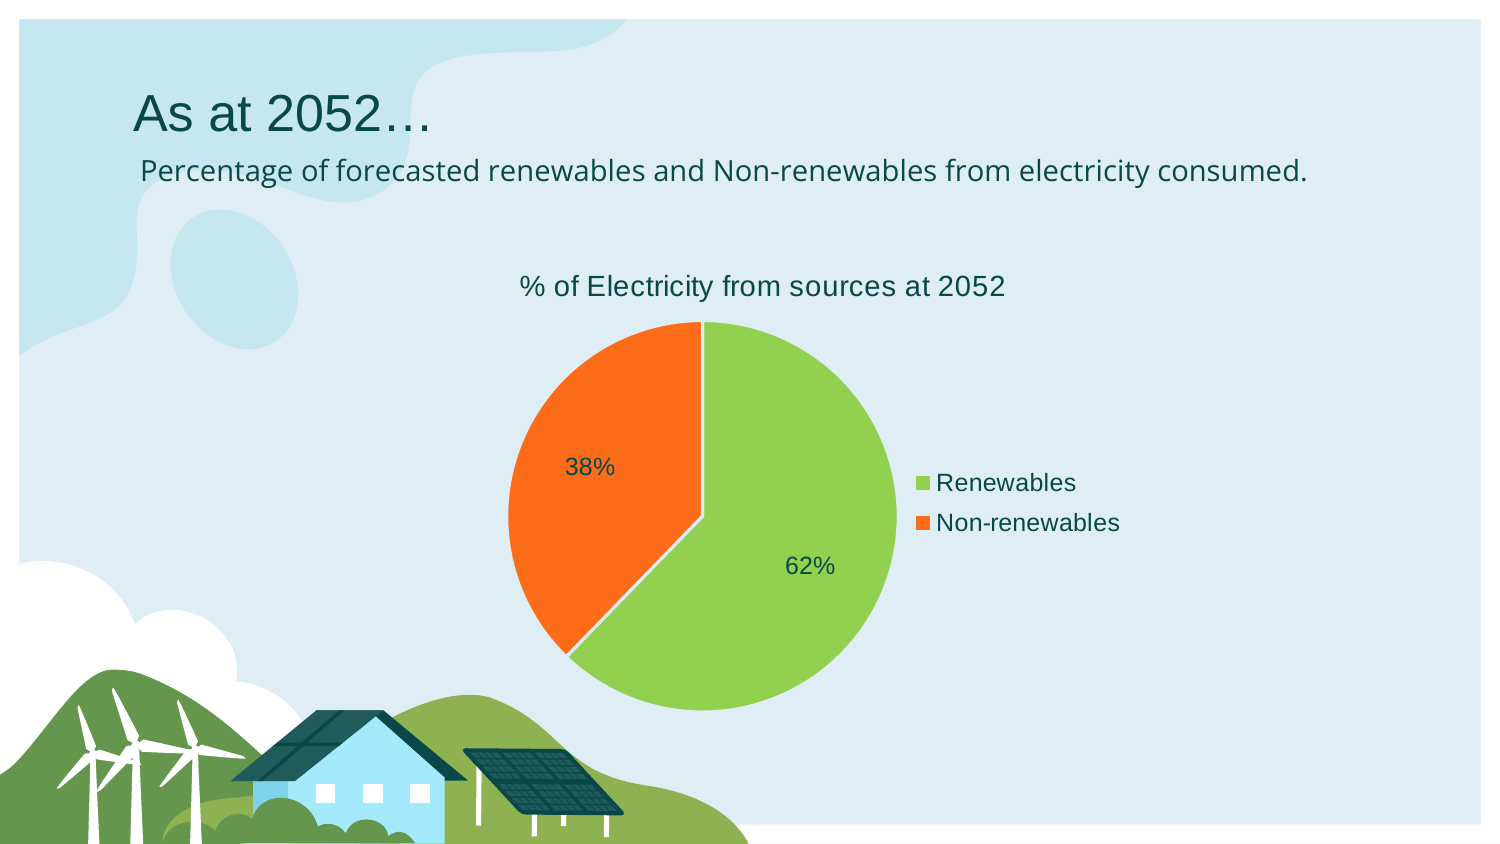

# As at 2052…
Percentage of forecasted renewables and Non-renewables from electricity consumed.

### Chart: % of Electricity from sources at 2052

| Category |  |
|---|---|
| Renewables | 50245810000.0 |
| Non-renewables | 30465520000.0 |